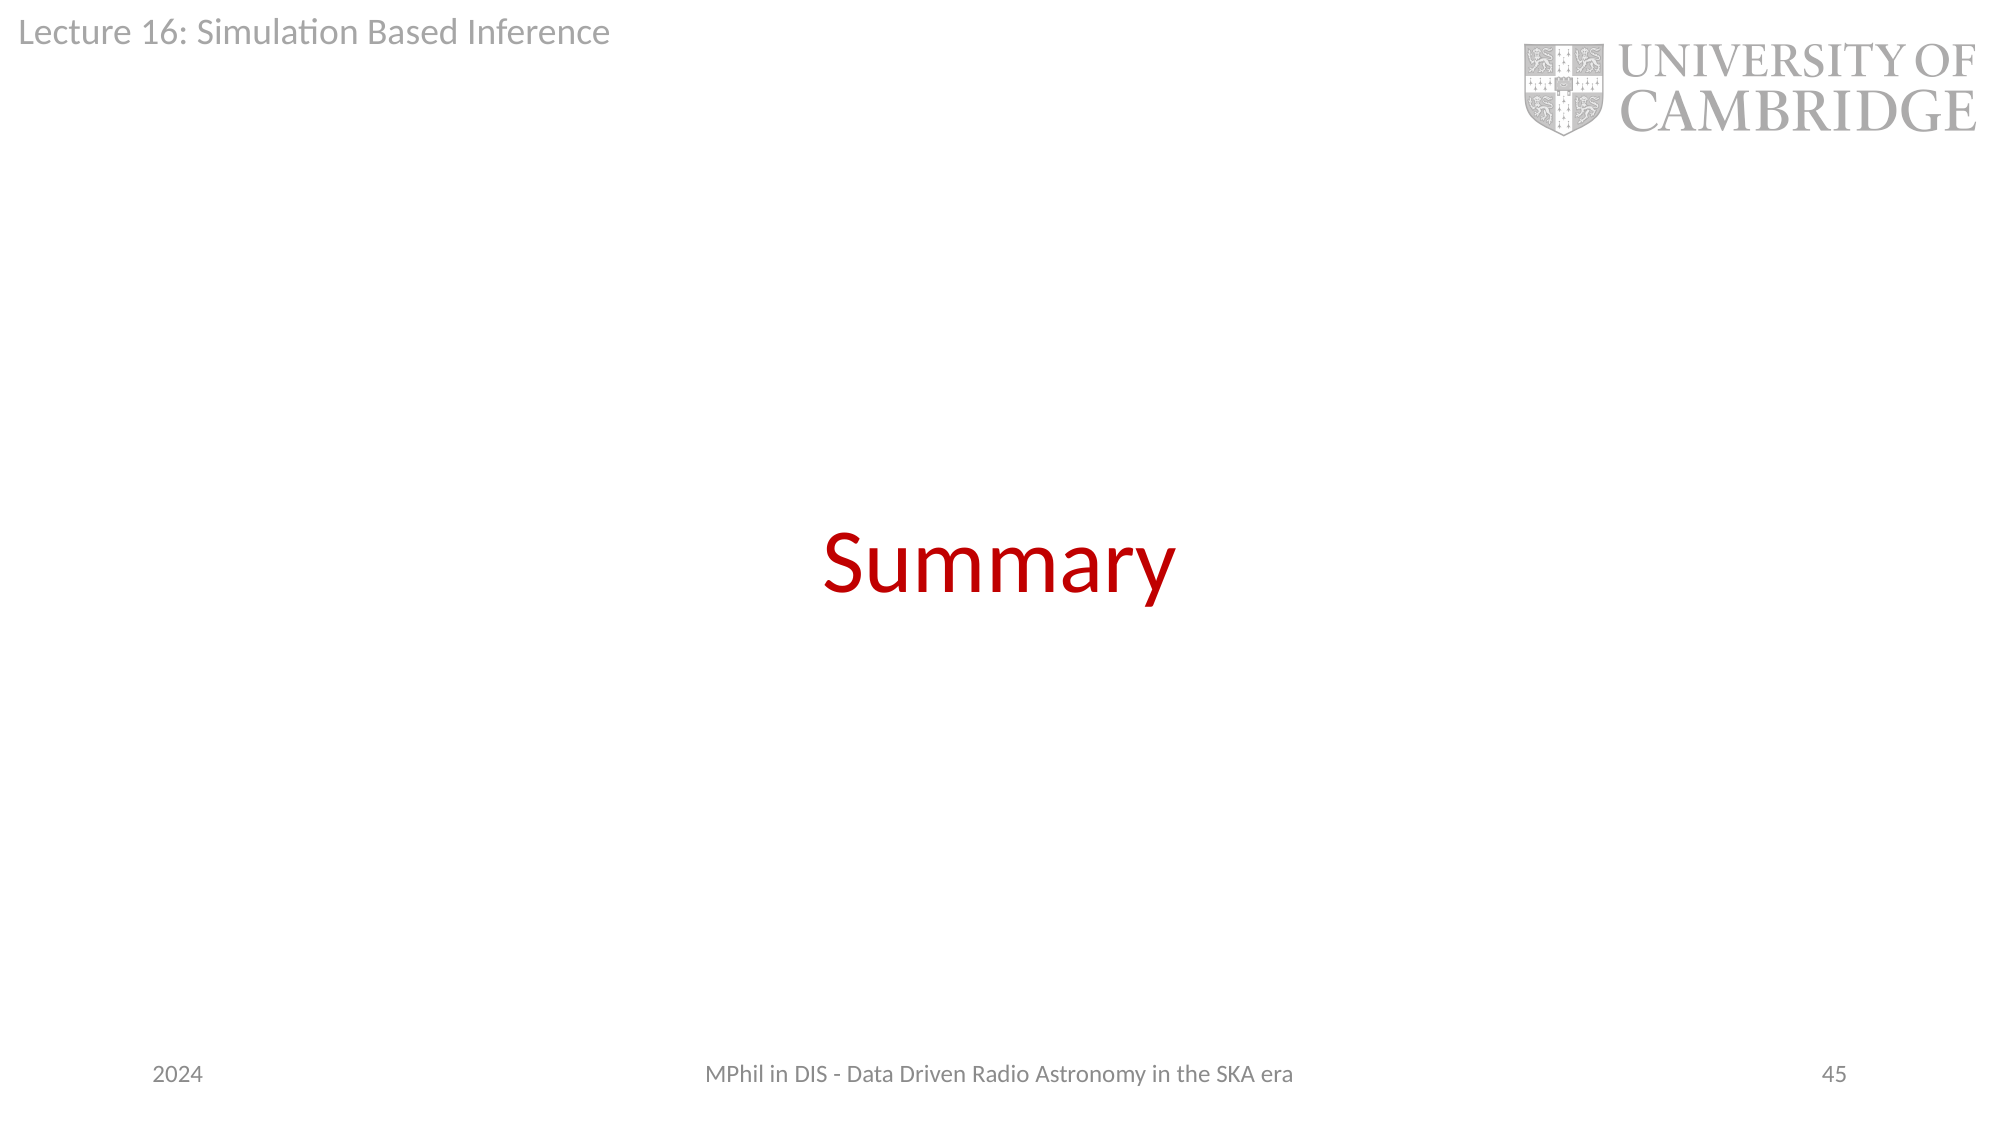

# Summary
2024
MPhil in DIS - Data Driven Radio Astronomy in the SKA era
45